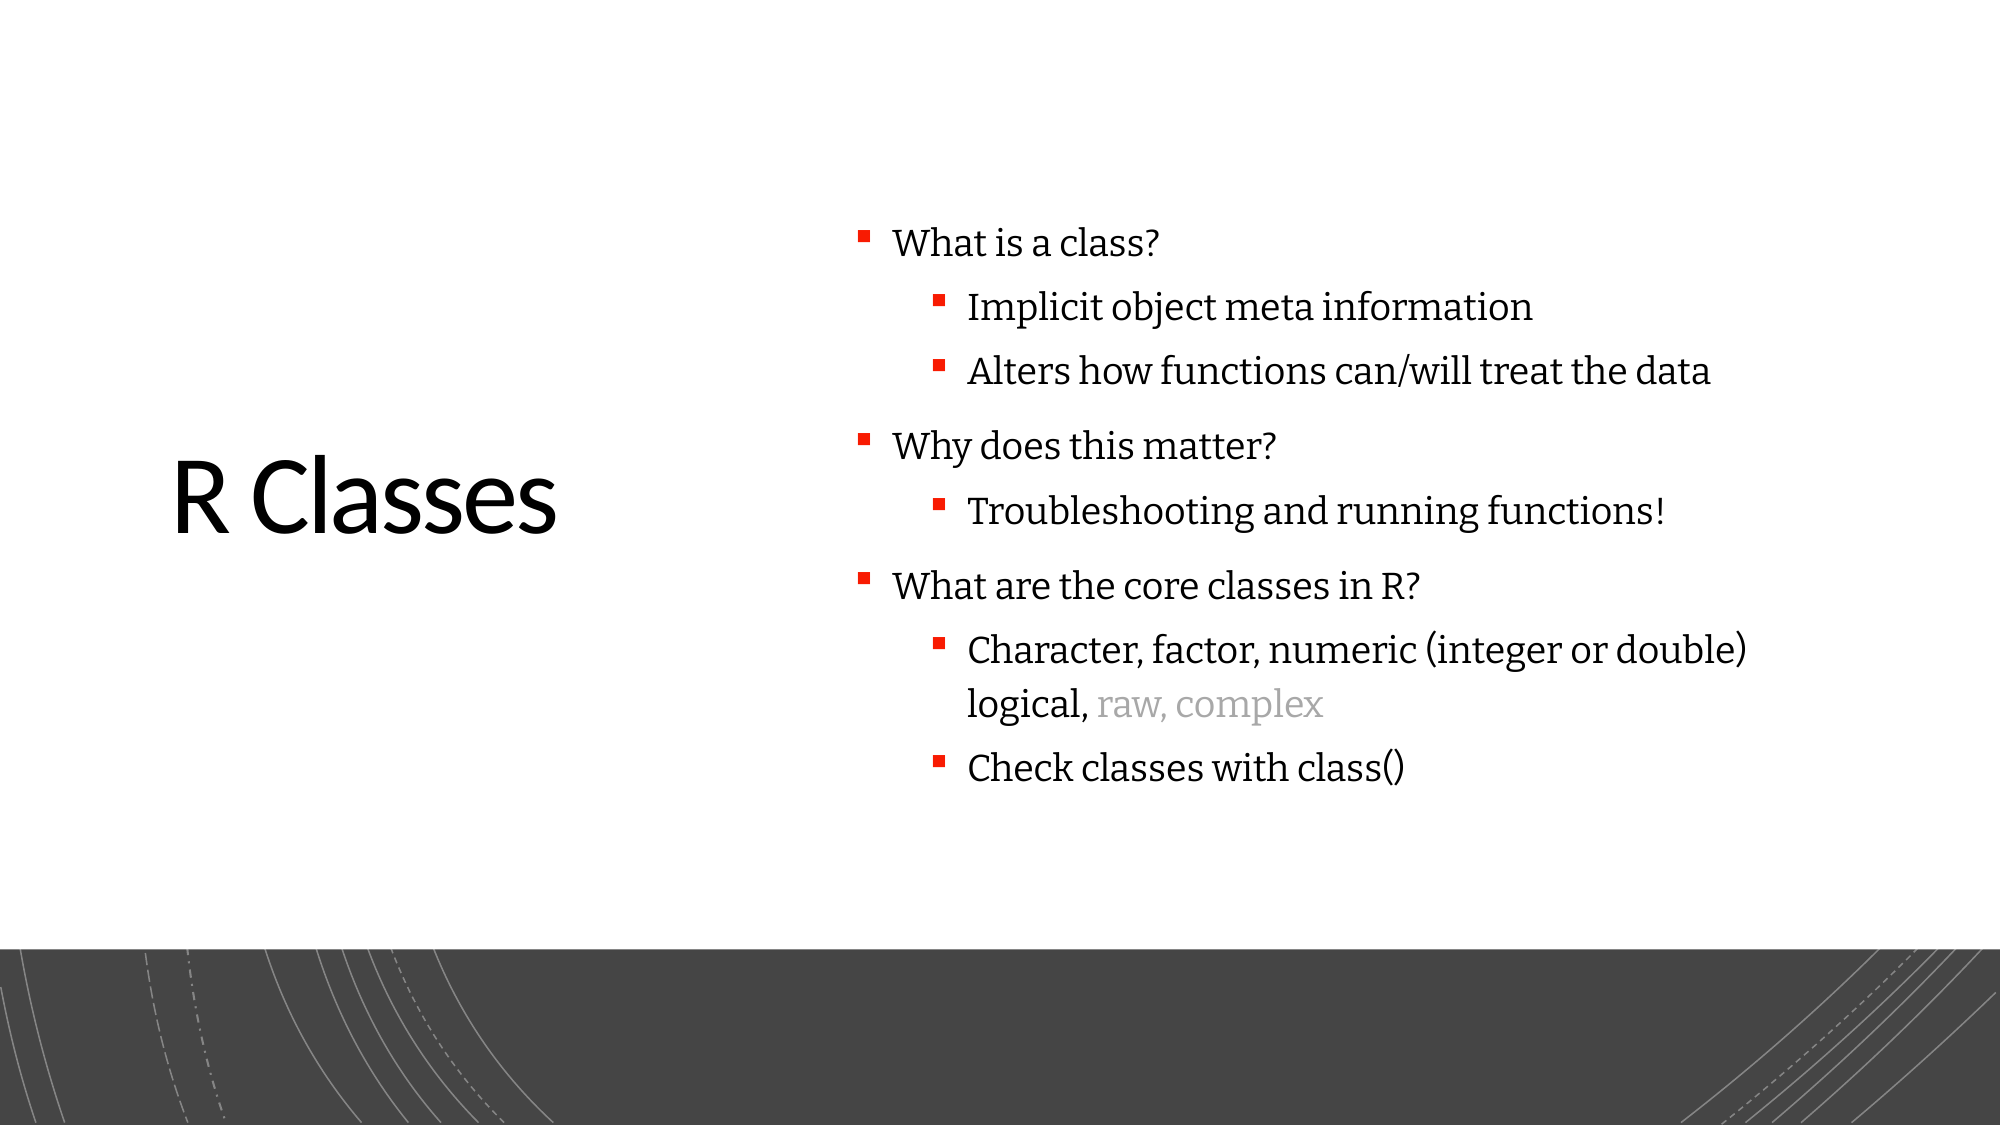

21
# R Classes
What is a class?
Implicit object meta information
Alters how functions can/will treat the data
Why does this matter?
Troubleshooting and running functions!
What are the core classes in R?
Character, factor, numeric (integer or double) logical, raw, complex
Check classes with class()